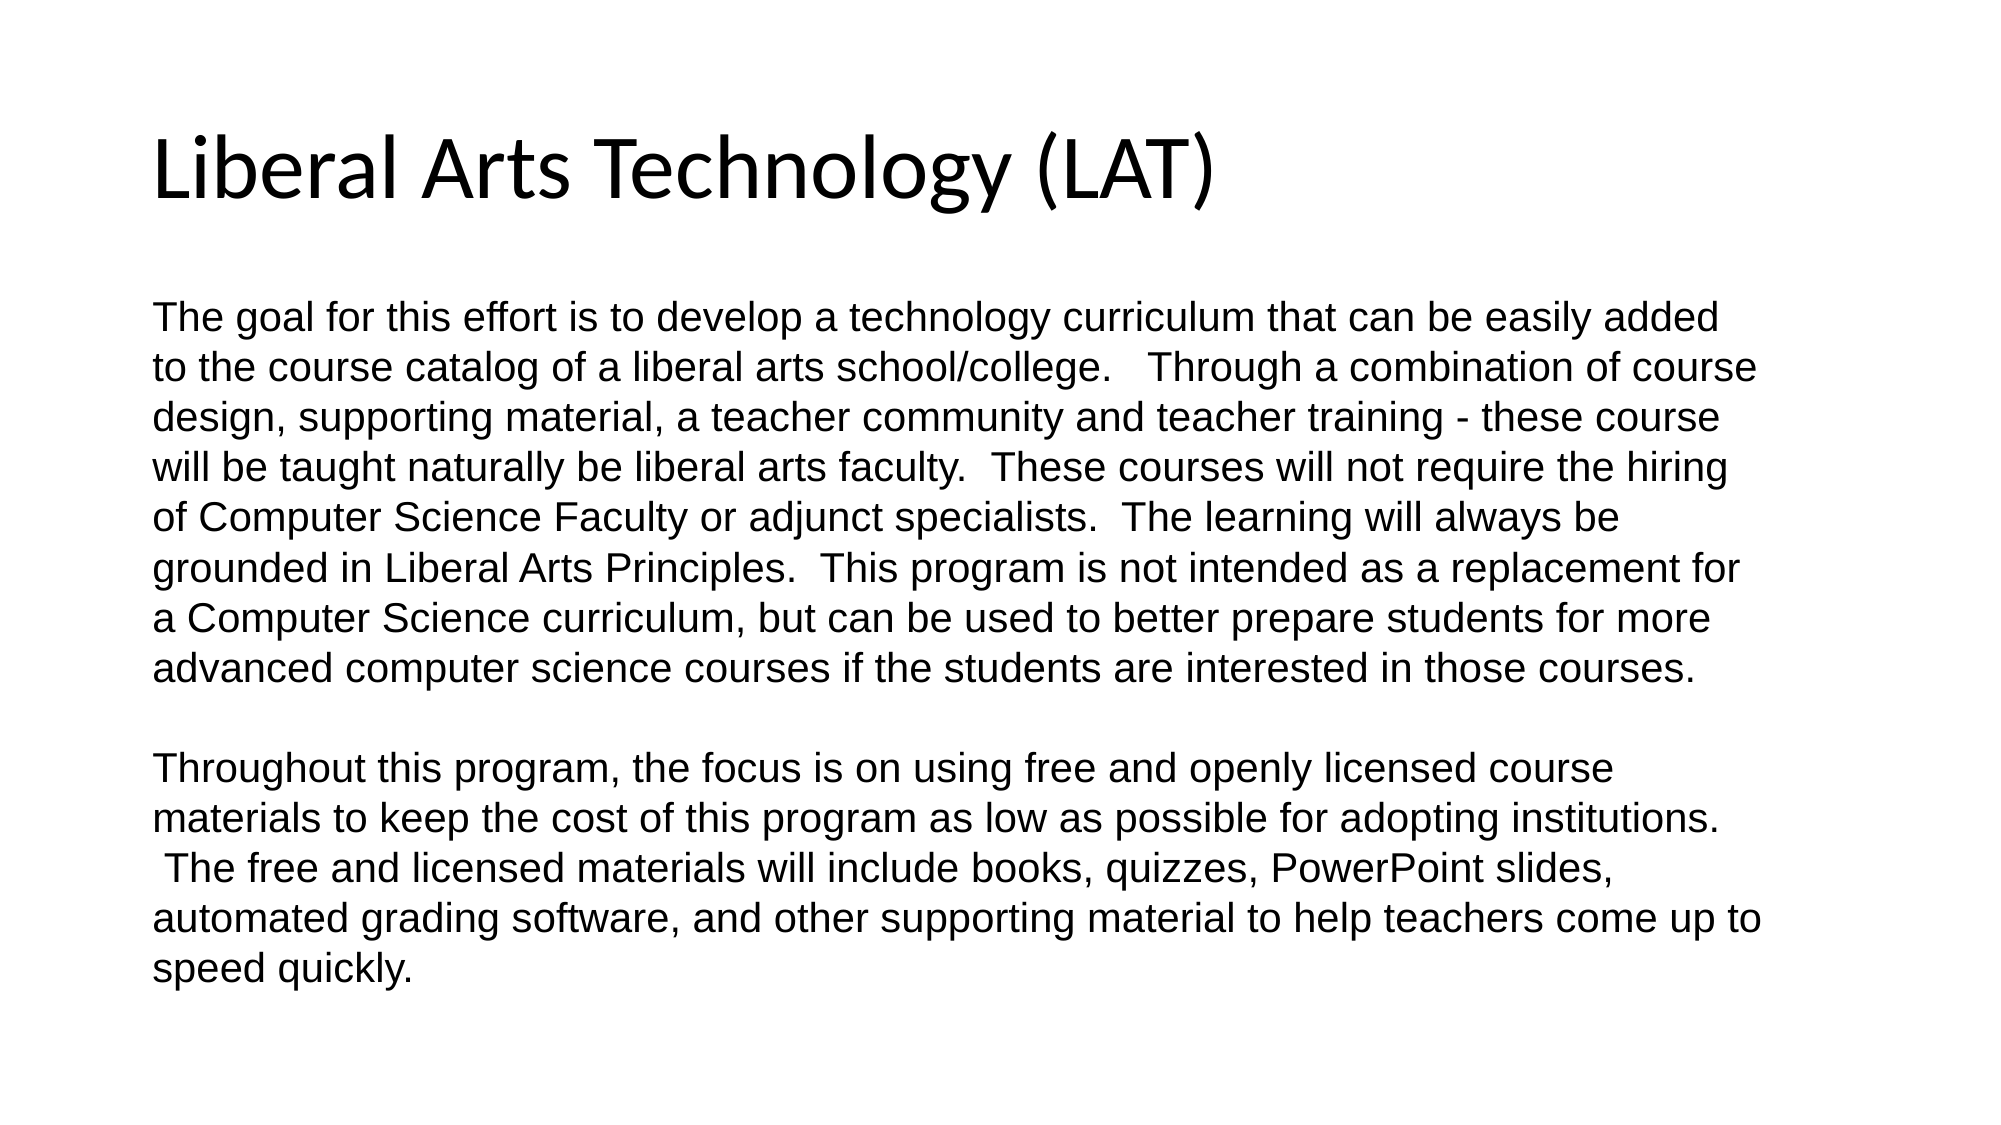

# Liberal Arts Technology (LAT)
The goal for this effort is to develop a technology curriculum that can be easily added to the course catalog of a liberal arts school/college.   Through a combination of course design, supporting material, a teacher community and teacher training - these course will be taught naturally be liberal arts faculty.  These courses will not require the hiring of Computer Science Faculty or adjunct specialists.  The learning will always be grounded in Liberal Arts Principles.  This program is not intended as a replacement for a Computer Science curriculum, but can be used to better prepare students for more advanced computer science courses if the students are interested in those courses.

Throughout this program, the focus is on using free and openly licensed course materials to keep the cost of this program as low as possible for adopting institutions.  The free and licensed materials will include books, quizzes, PowerPoint slides, automated grading software, and other supporting material to help teachers come up to speed quickly.